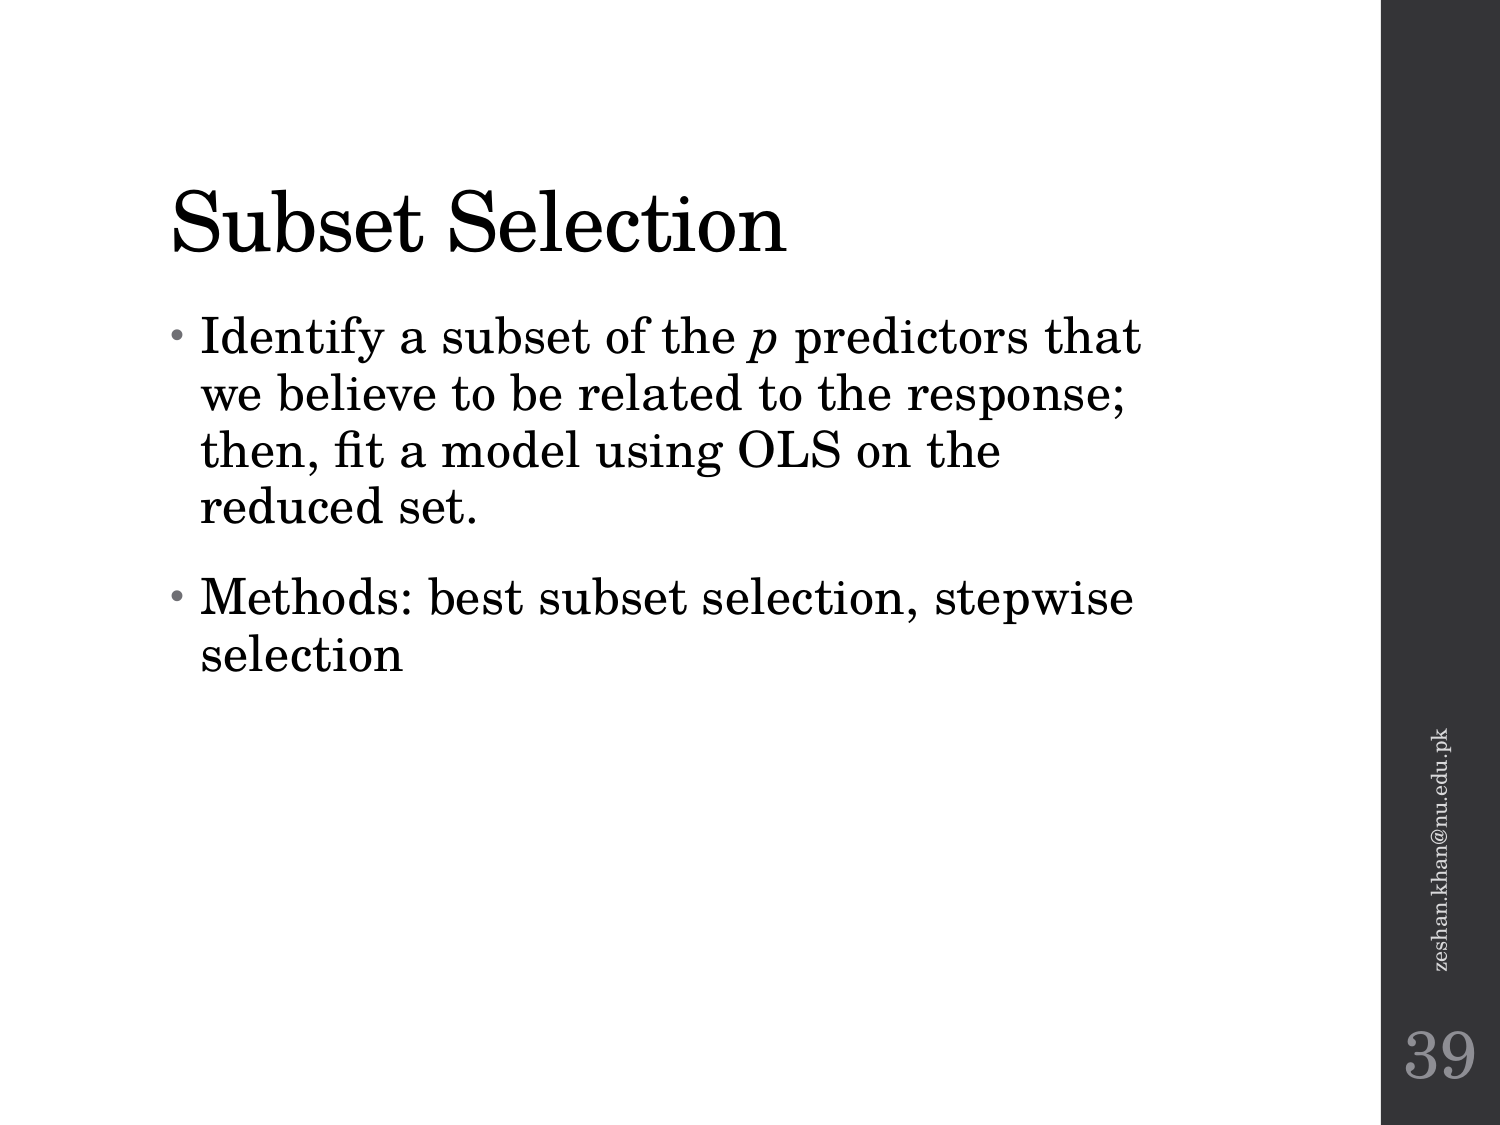

# Subset Selection
Identify a subset of the p predictors that we believe to be related to the response; then, fit a model using OLS on the reduced set.
Methods: best subset selection, stepwise selection
zeshan.khan@nu.edu.pk
39